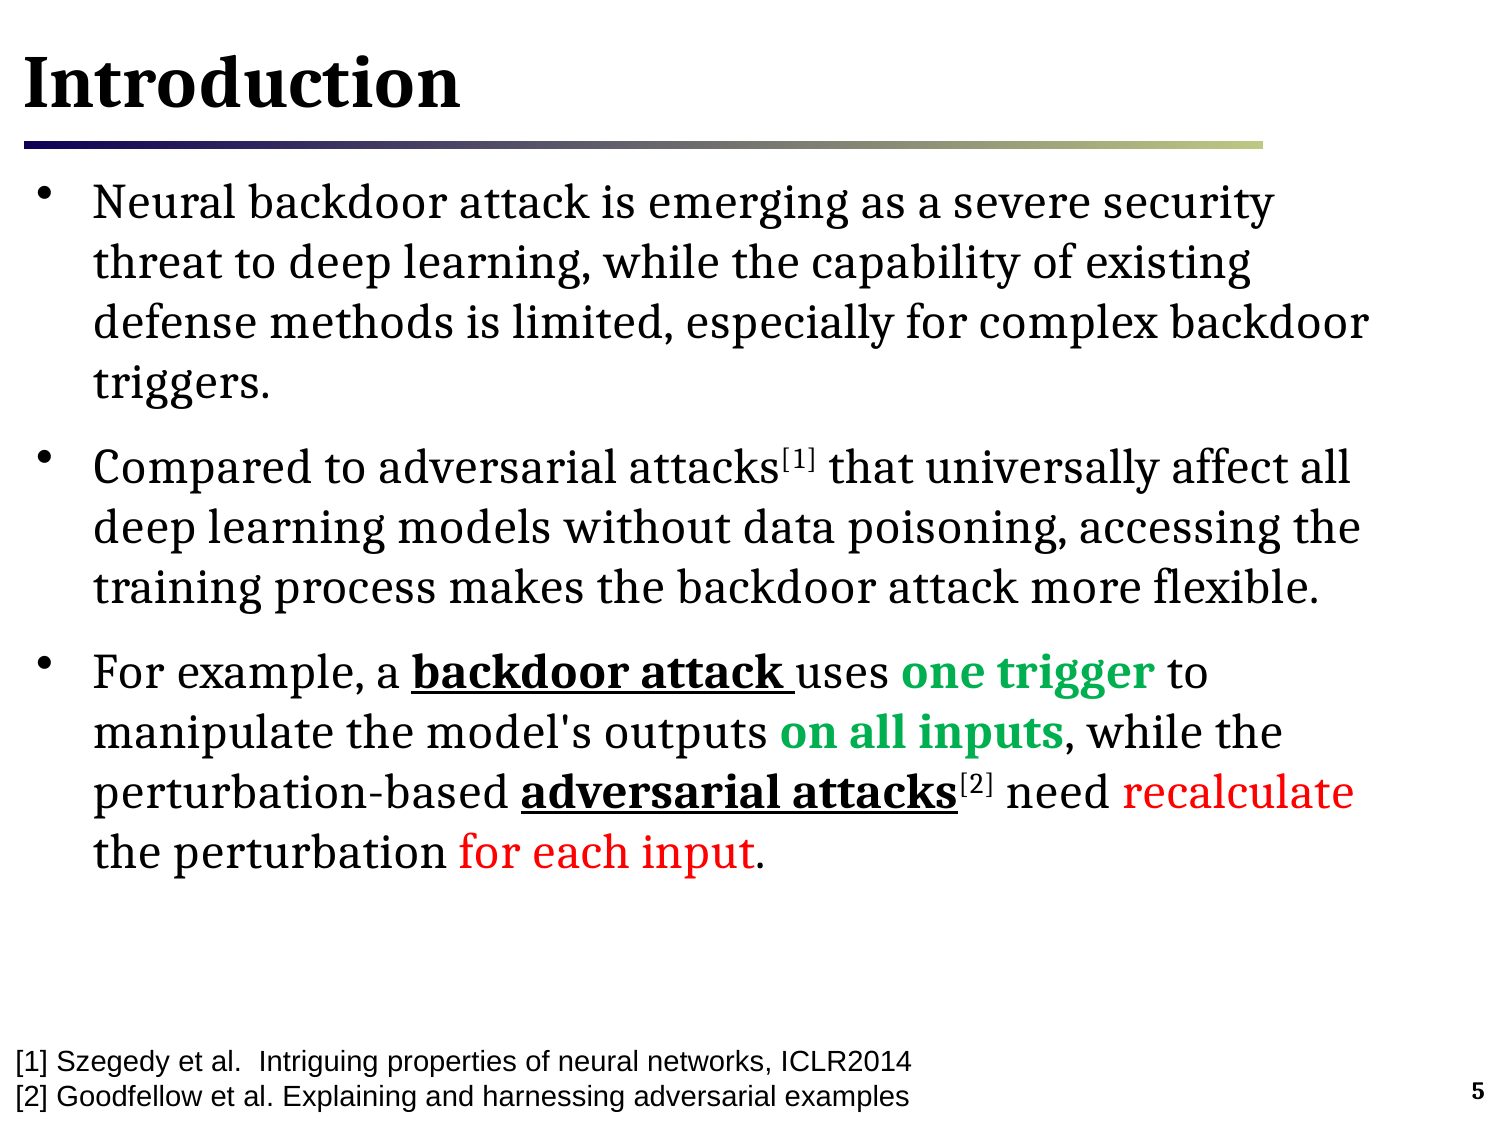

# Introduction
Neural backdoor attack is emerging as a severe security threat to deep learning, while the capability of existing defense methods is limited, especially for complex backdoor triggers.
Compared to adversarial attacks[1] that universally affect all deep learning models without data poisoning, accessing the training process makes the backdoor attack more flexible.
For example, a backdoor attack uses one trigger to manipulate the model's outputs on all inputs, while the perturbation-based adversarial attacks[2] need recalculate the perturbation for each input.
[1] Szegedy et al.  Intriguing properties of neural networks, ICLR2014
[2] Goodfellow et al. Explaining and harnessing adversarial examples